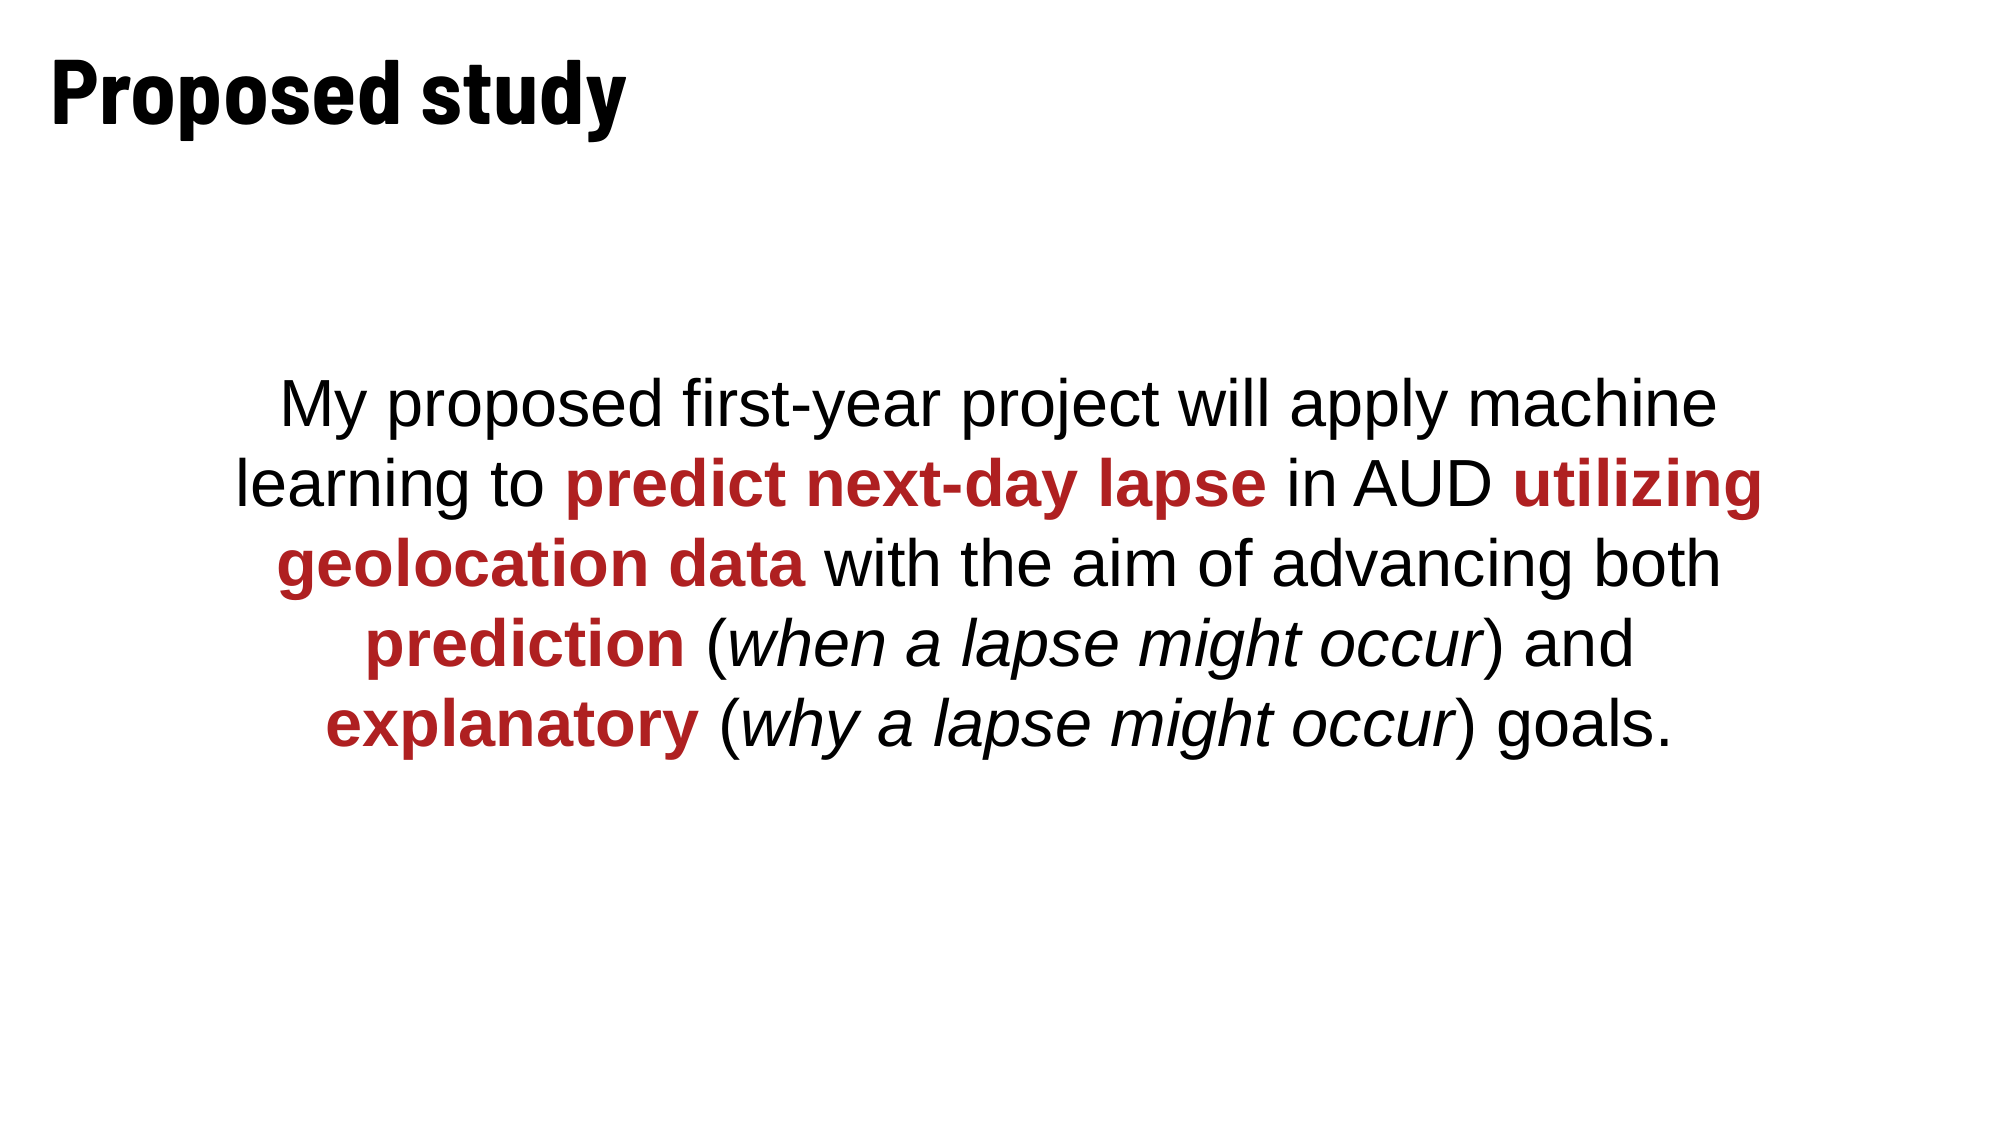

Proposed study
My proposed first-year project will apply machine learning to predict next-day lapse in AUD utilizing geolocation data with the aim of advancing both prediction (when a lapse might occur) and explanatory (why a lapse might occur) goals.